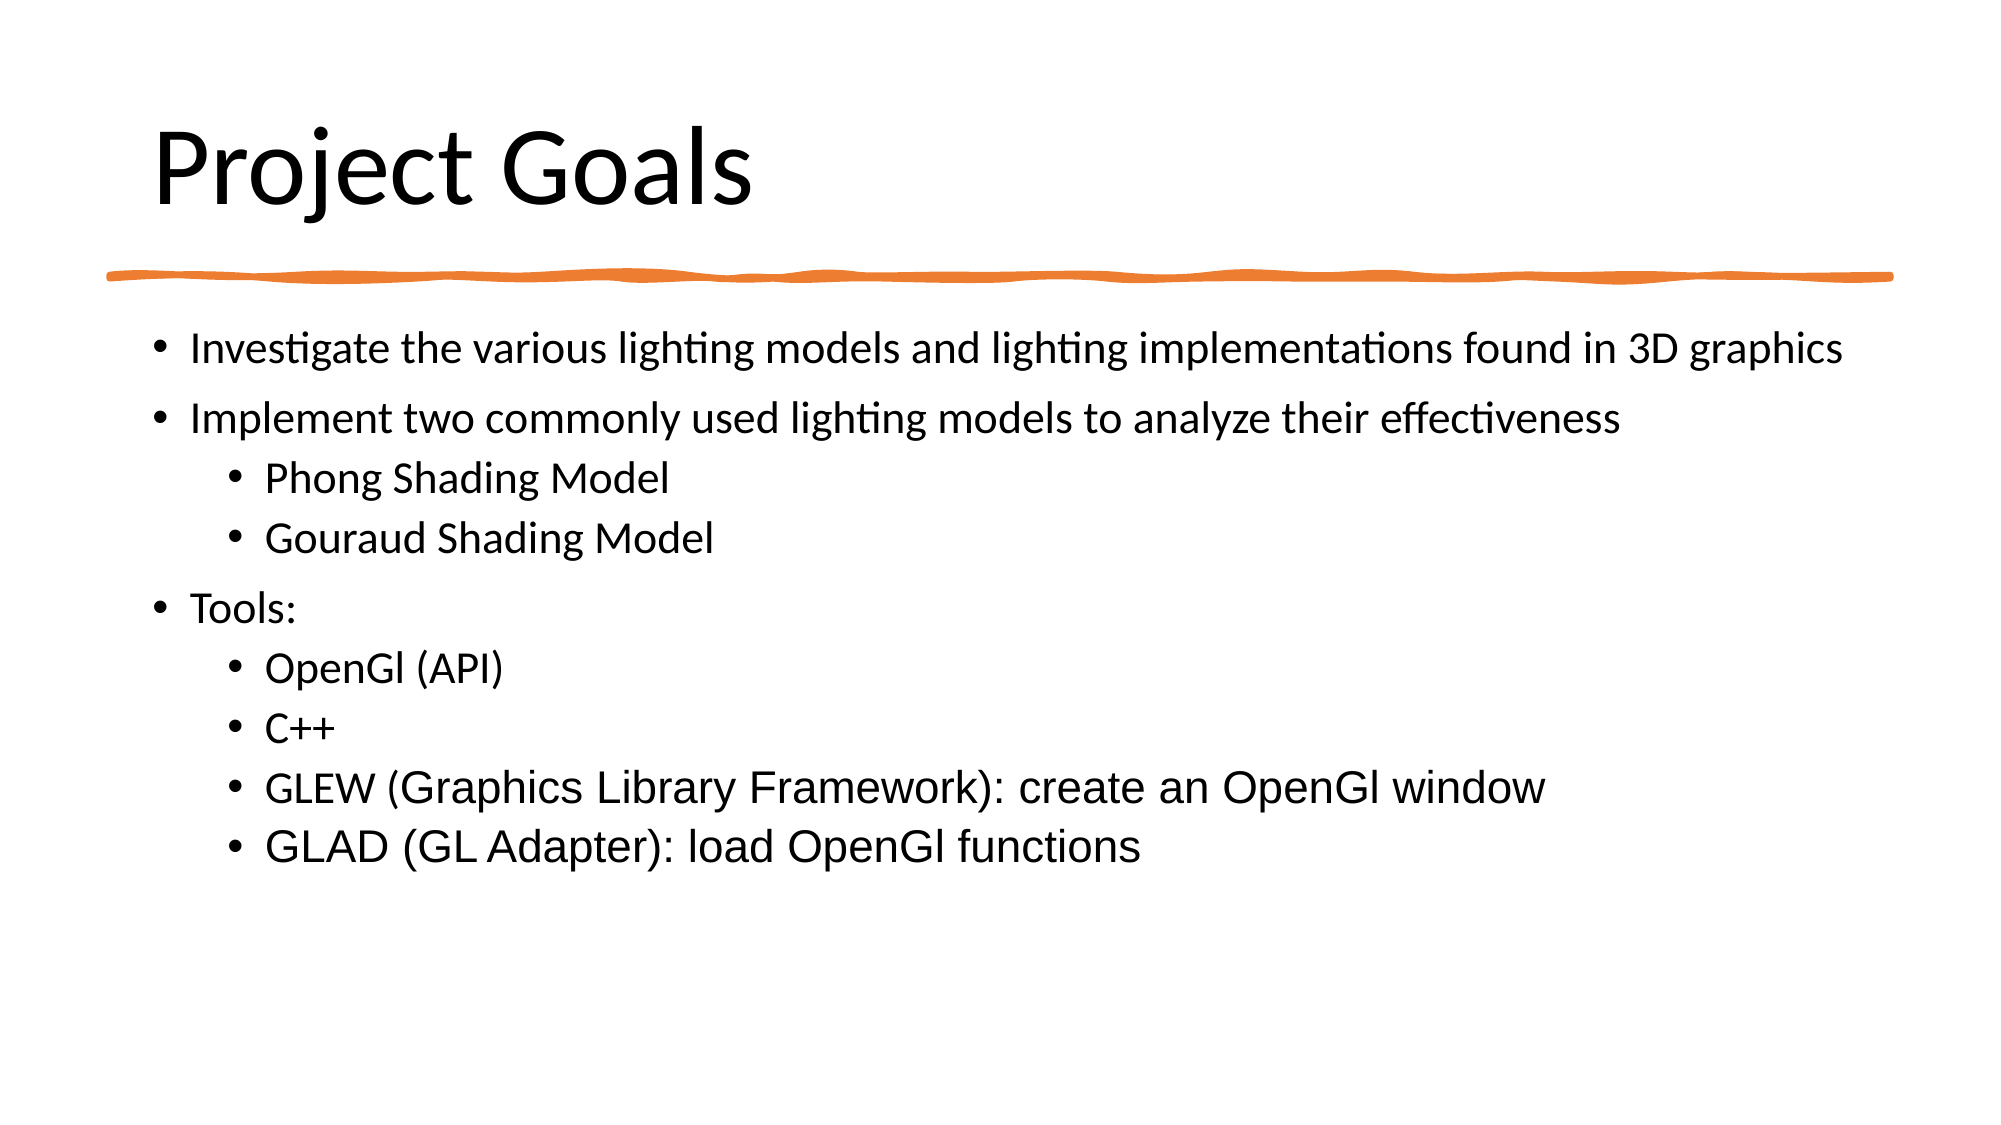

# Project Goals

Investigate the various lighting models and lighting implementations found in 3D graphics
Implement two commonly used lighting models to analyze their effectiveness
Phong Shading Model
Gouraud Shading Model
Tools:
OpenGl (API)
C++
GLEW (Graphics Library Framework): create an OpenGl window
GLAD (GL Adapter): load OpenGl functions

3